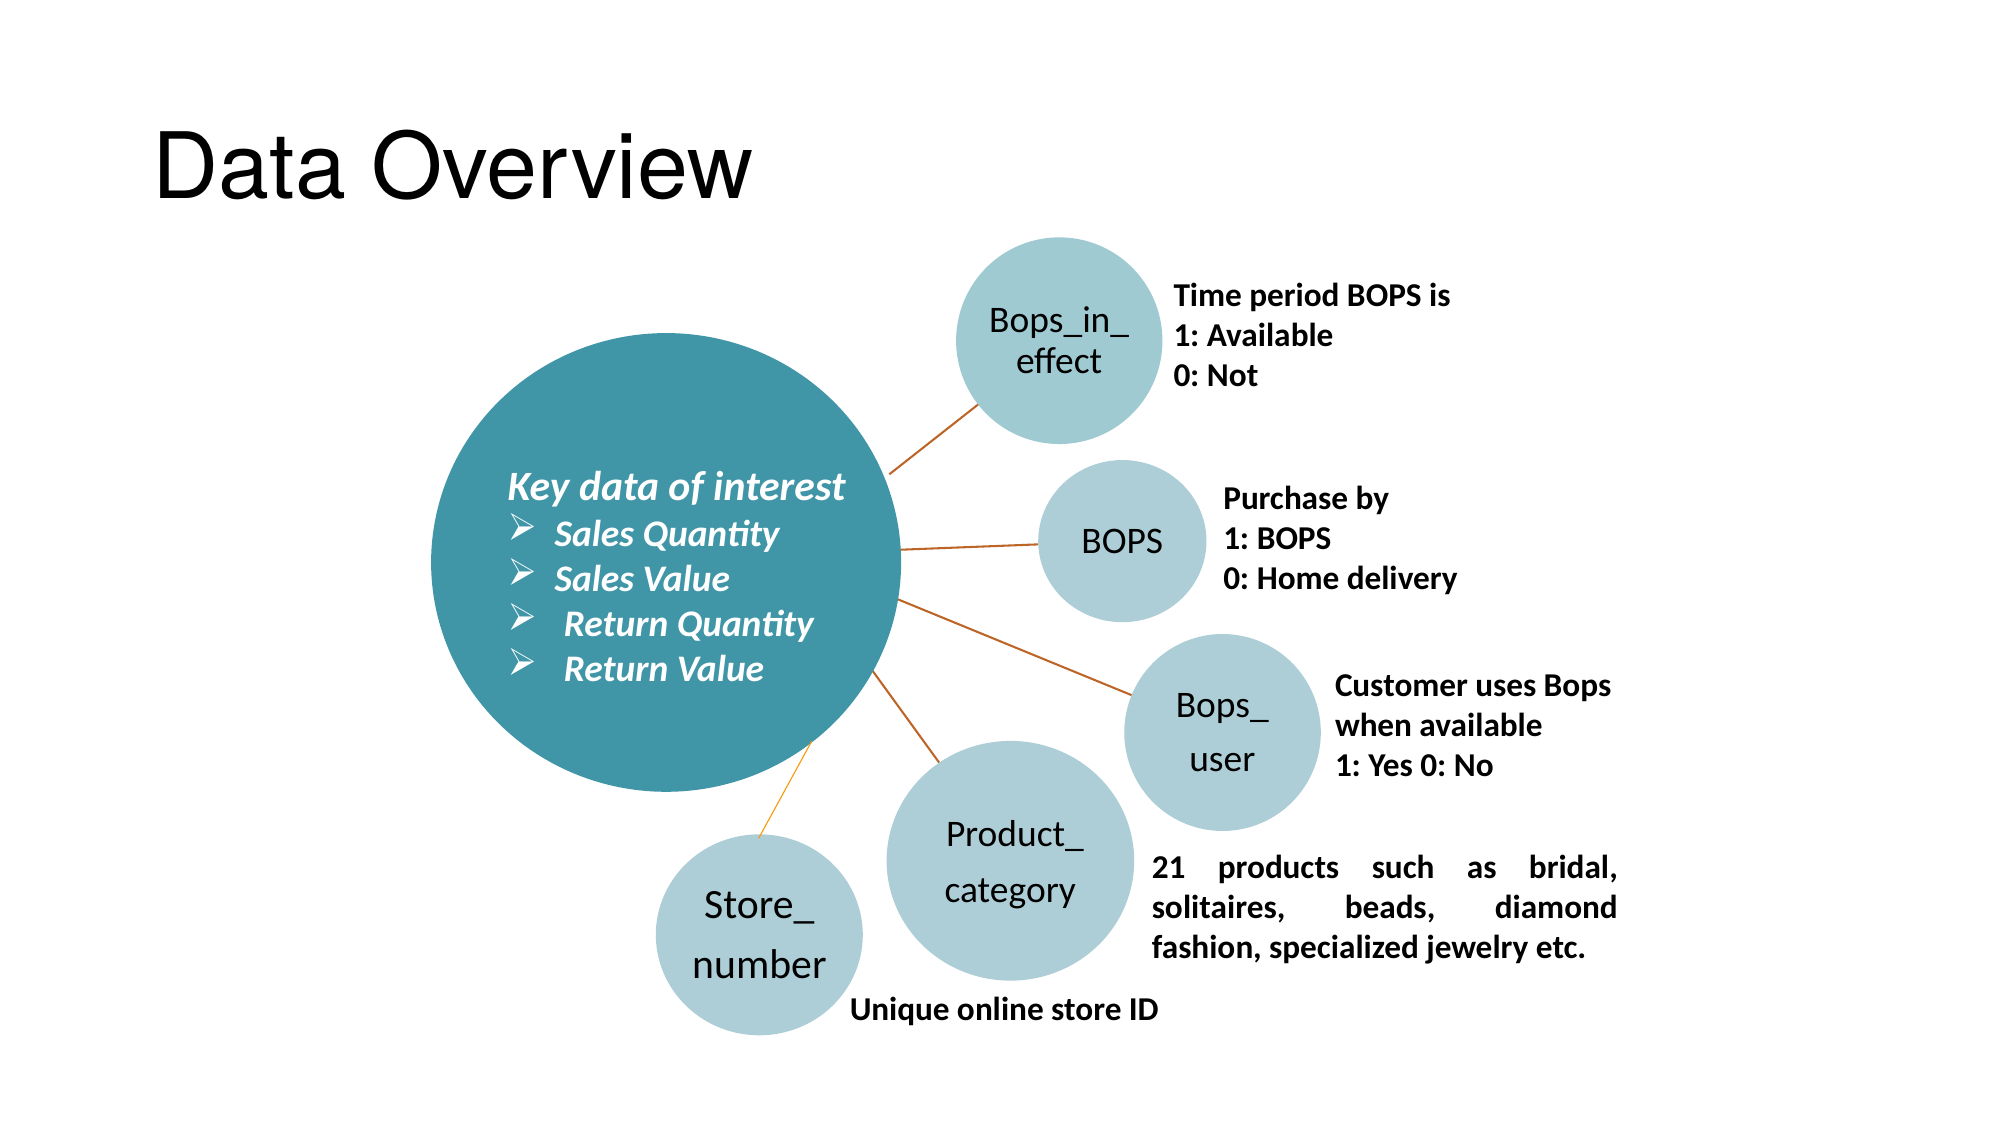

# Data Overview
Bops_in_effect
BOPS
Bops_
user
 Product_
category
Key data of interest
Sales Quantity
Sales Value
Return Quantity
Return Value
Time period BOPS is
1: Available
0: Not
Purchase by
1: BOPS
0: Home delivery
Customer uses Bops when available
1: Yes 0: No
Store_
number
21 products such as bridal, solitaires, beads, diamond fashion, specialized jewelry etc.
Unique online store ID